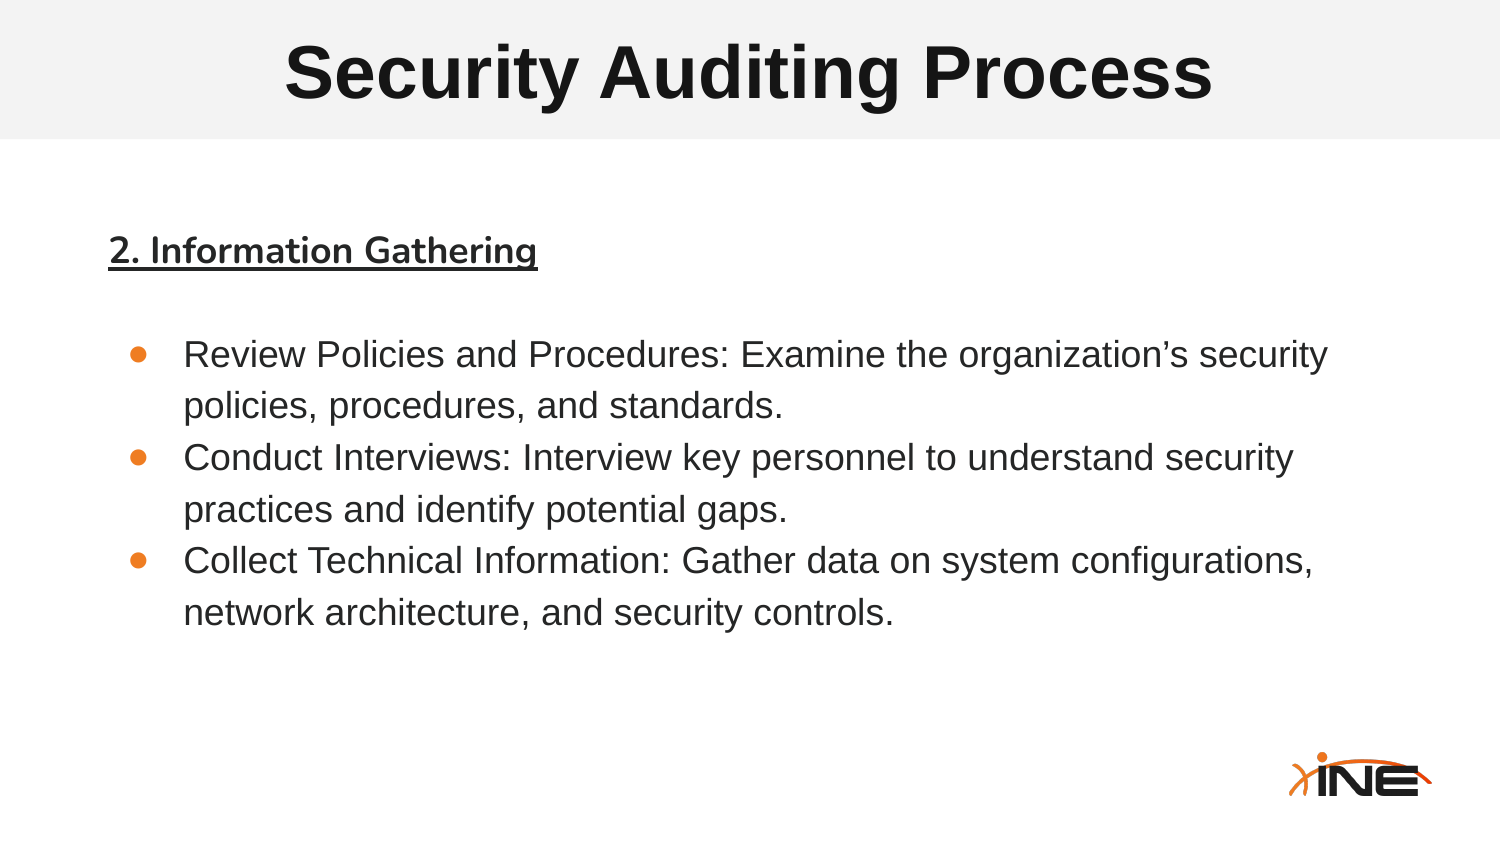

# Security Auditing Process
2. Information Gathering

Review Policies and Procedures: Examine the organization’s security policies, procedures, and standards.
Conduct Interviews: Interview key personnel to understand security practices and identify potential gaps.
Collect Technical Information: Gather data on system configurations, network architecture, and security controls.